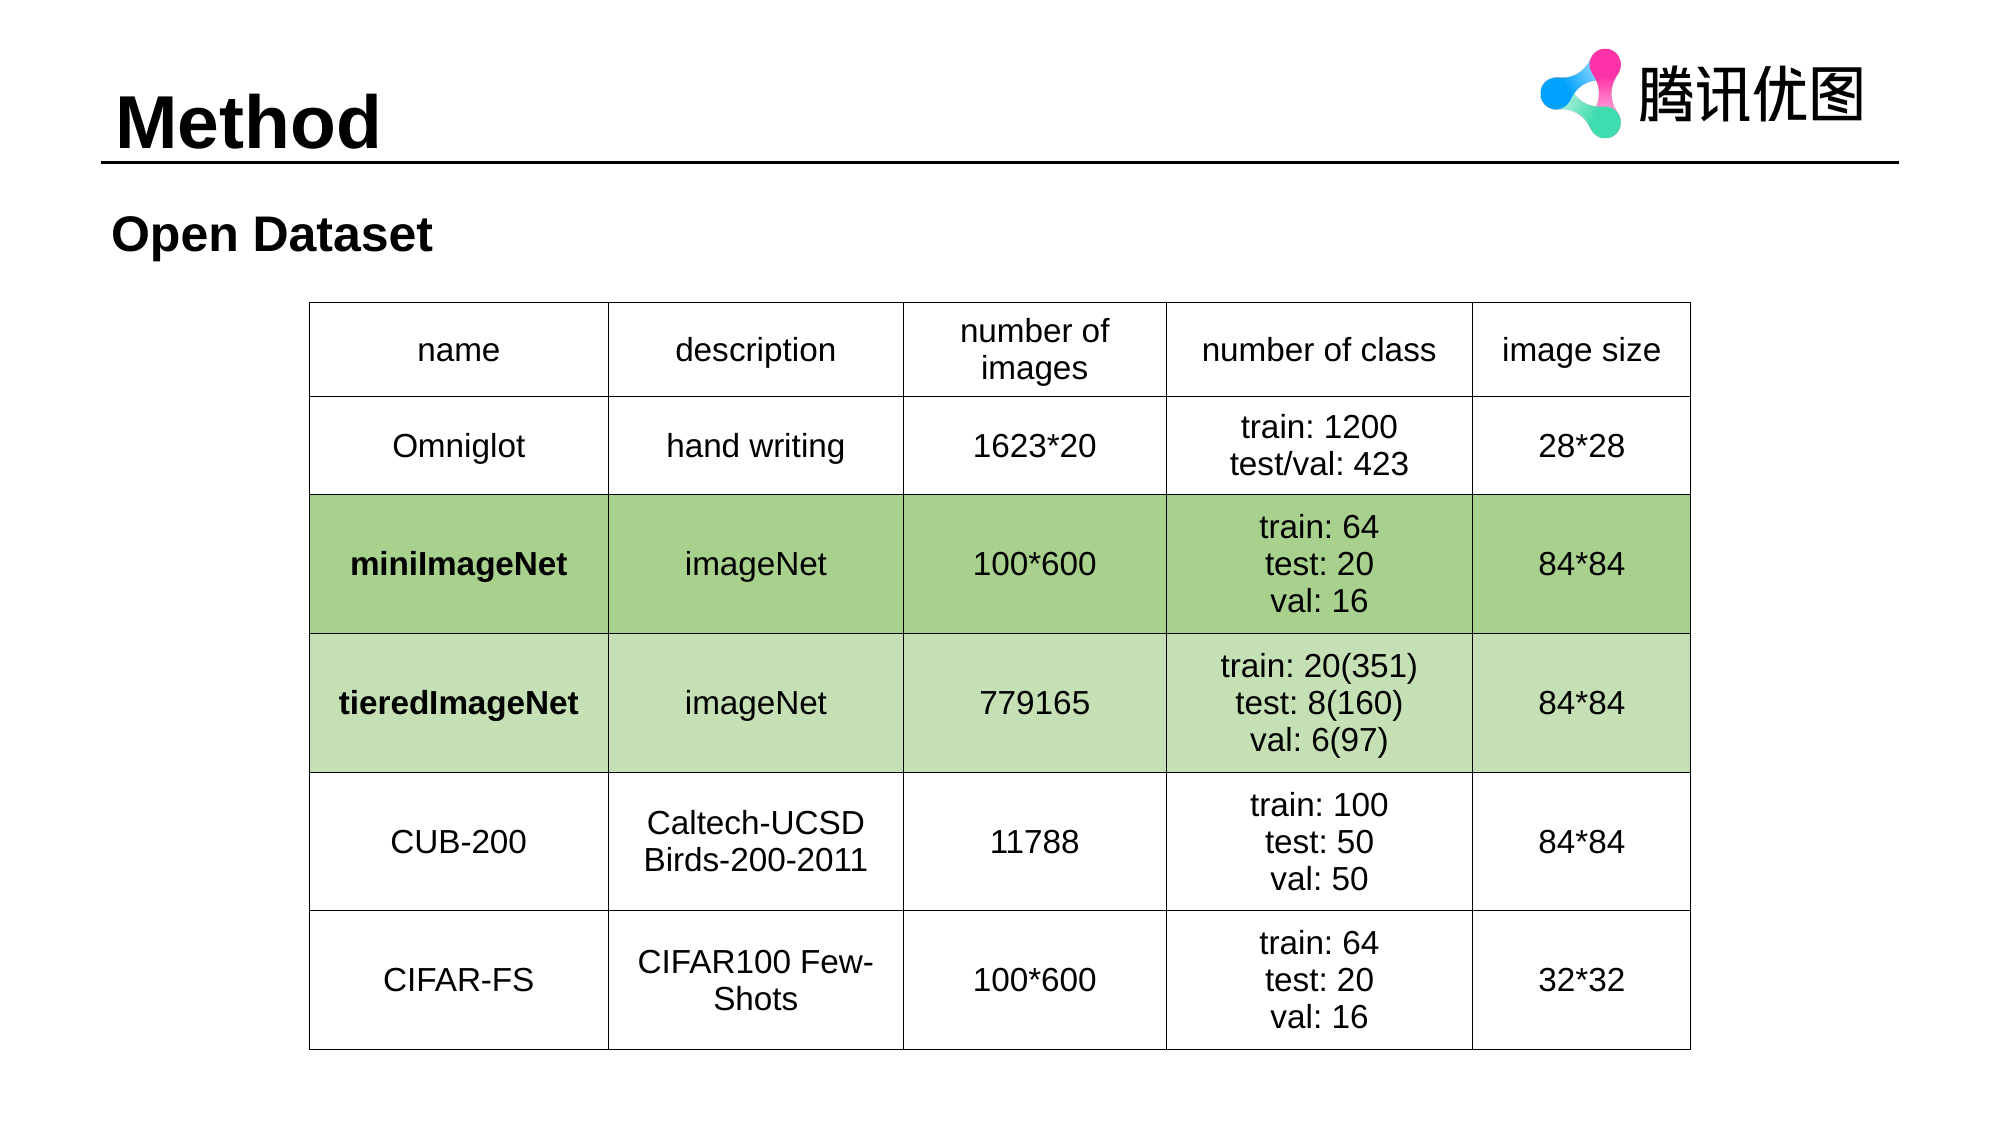

Method
Open Dataset
| name | description | number of images | number of class | image size |
| --- | --- | --- | --- | --- |
| Omniglot | hand writing | 1623\*20 | train: 1200 test/val: 423 | 28\*28 |
| miniImageNet | imageNet | 100\*600 | train: 64 test: 20 val: 16 | 84\*84 |
| tieredImageNet | imageNet | 779165 | train: 20(351) test: 8(160) val: 6(97) | 84\*84 |
| CUB-200 | Caltech-UCSD Birds-200-2011 | 11788 | train: 100 test: 50 val: 50 | 84\*84 |
| CIFAR-FS | CIFAR100 Few-Shots | 100\*600 | train: 64 test: 20 val: 16 | 32\*32 |